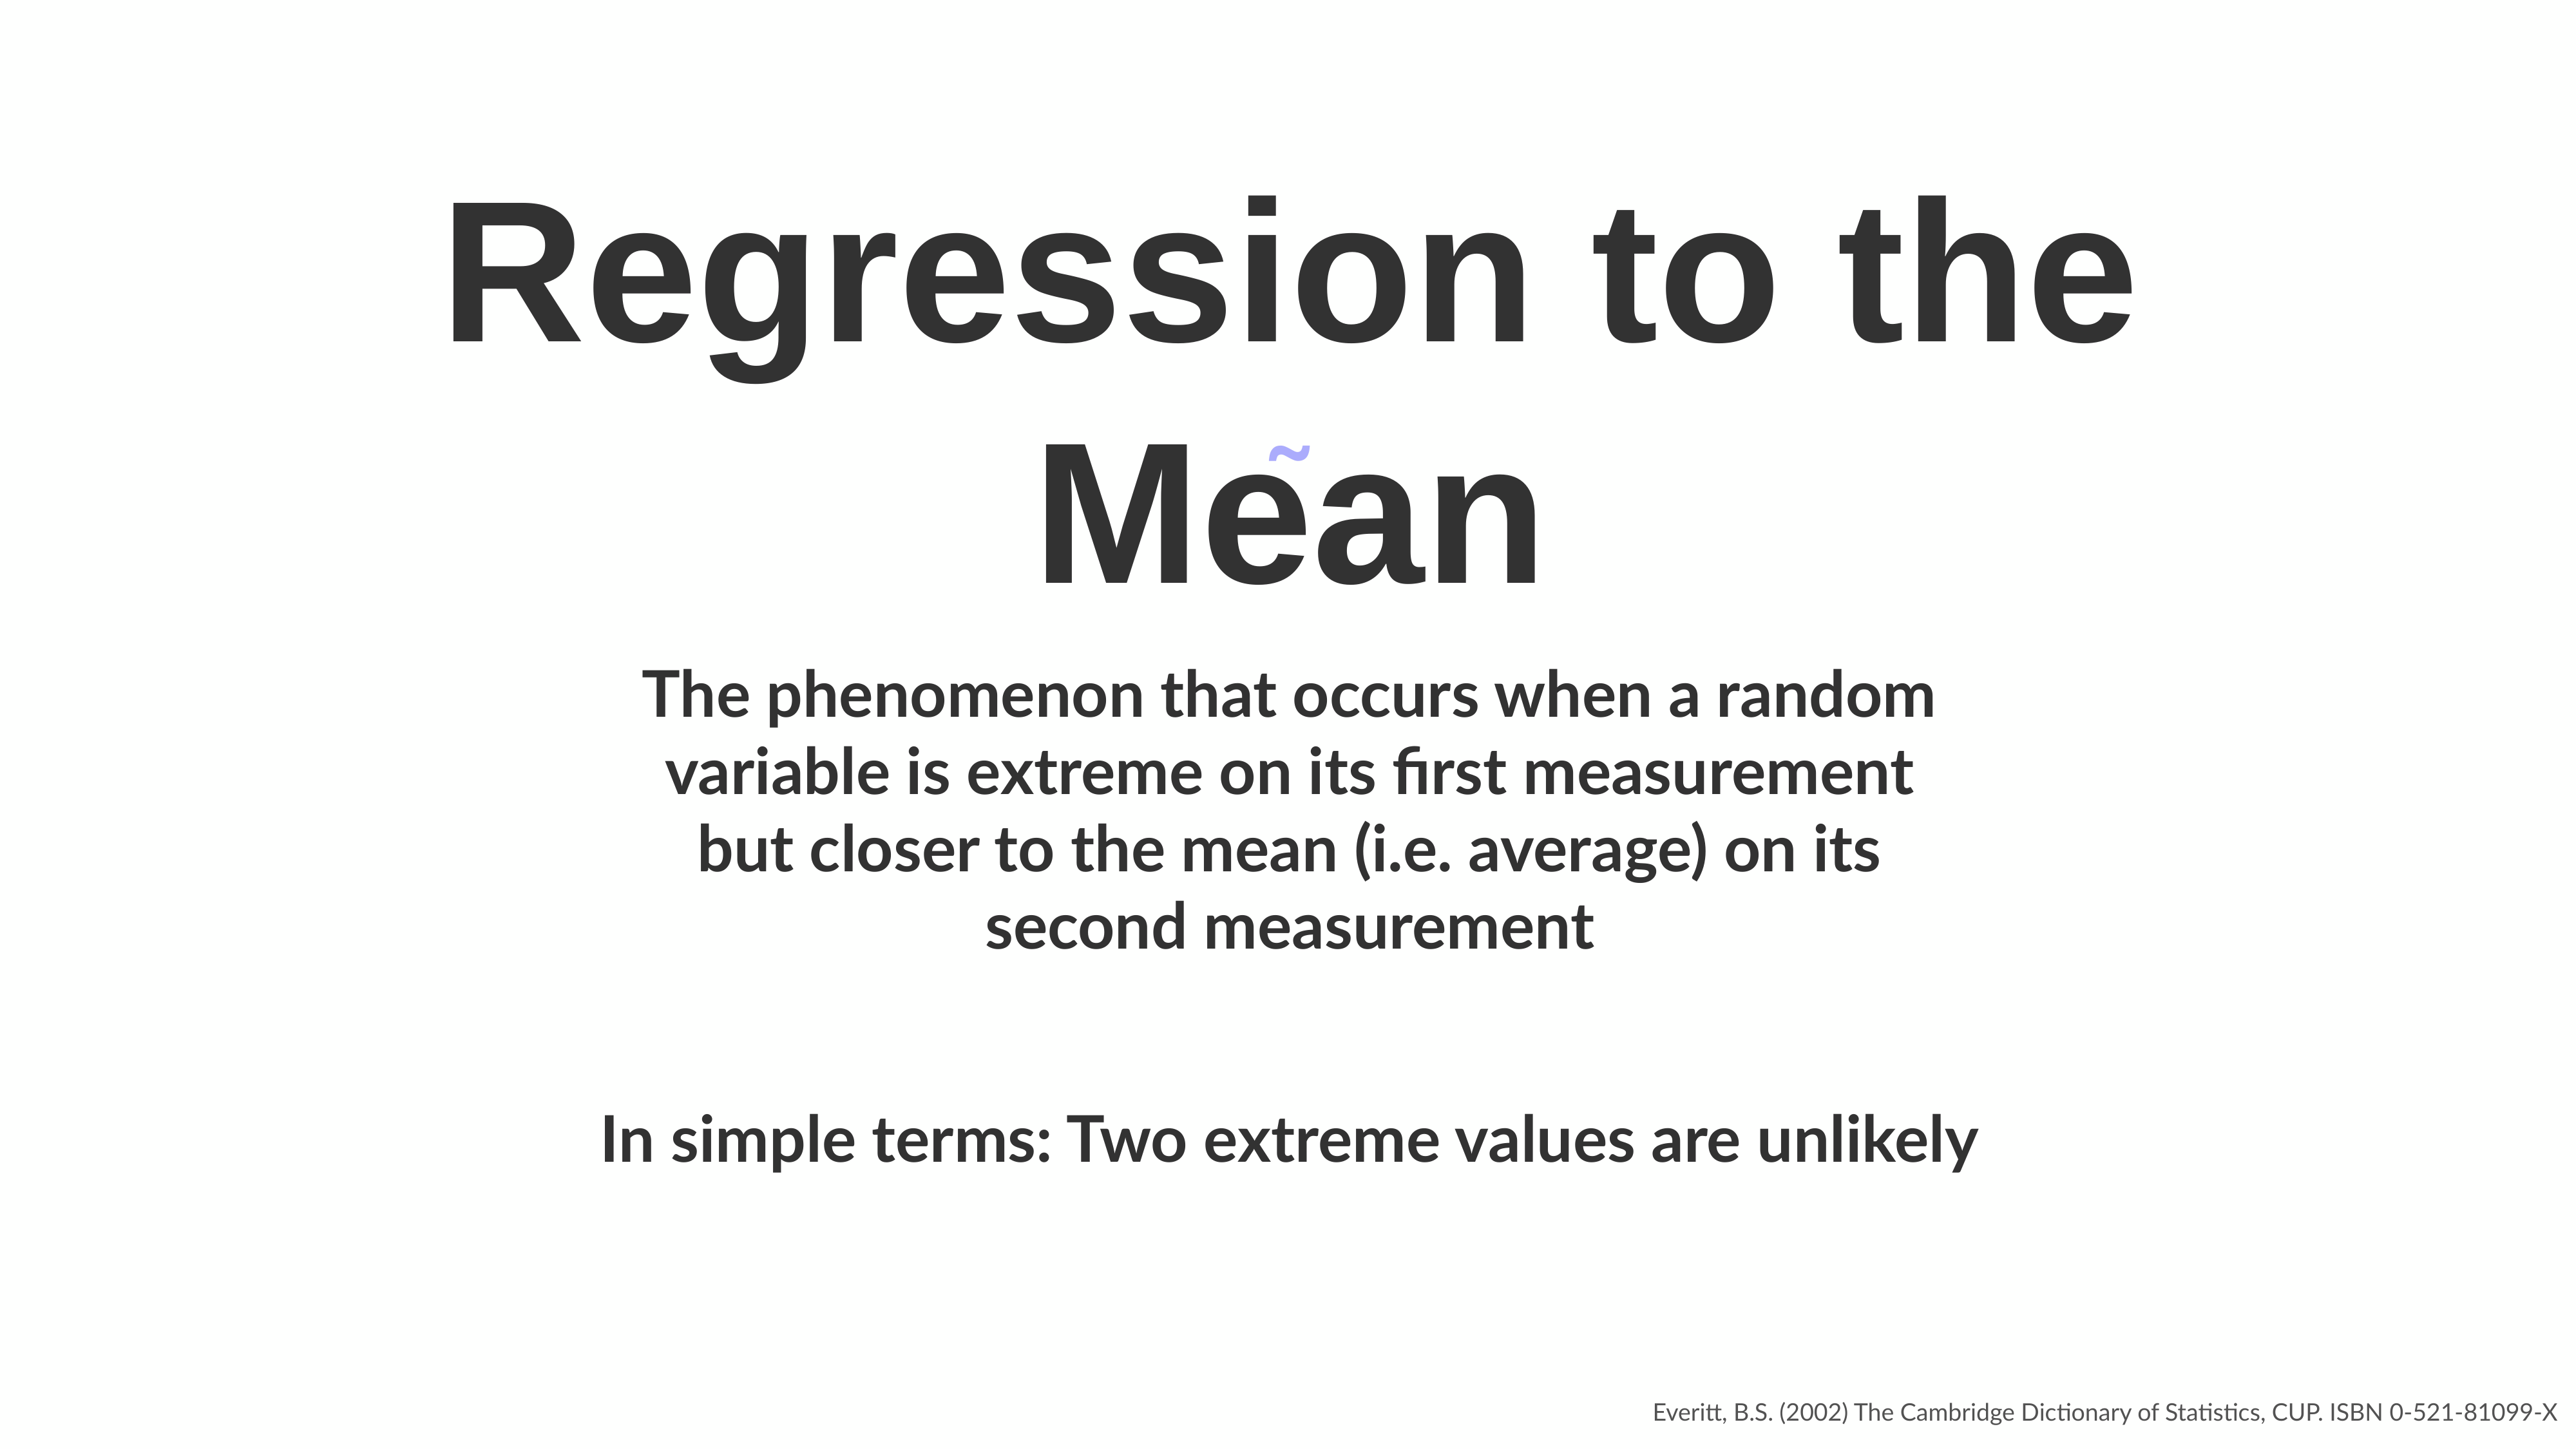

Regression to the Mean
˜
The phenomenon that occurs when a random variable is extreme on its first measurement but closer to the mean (i.e. average) on its second measurement
In simple terms: Two extreme values are unlikely
Everitt, B.S. (2002) The Cambridge Dictionary of Statistics, CUP. ISBN 0-521-81099-X